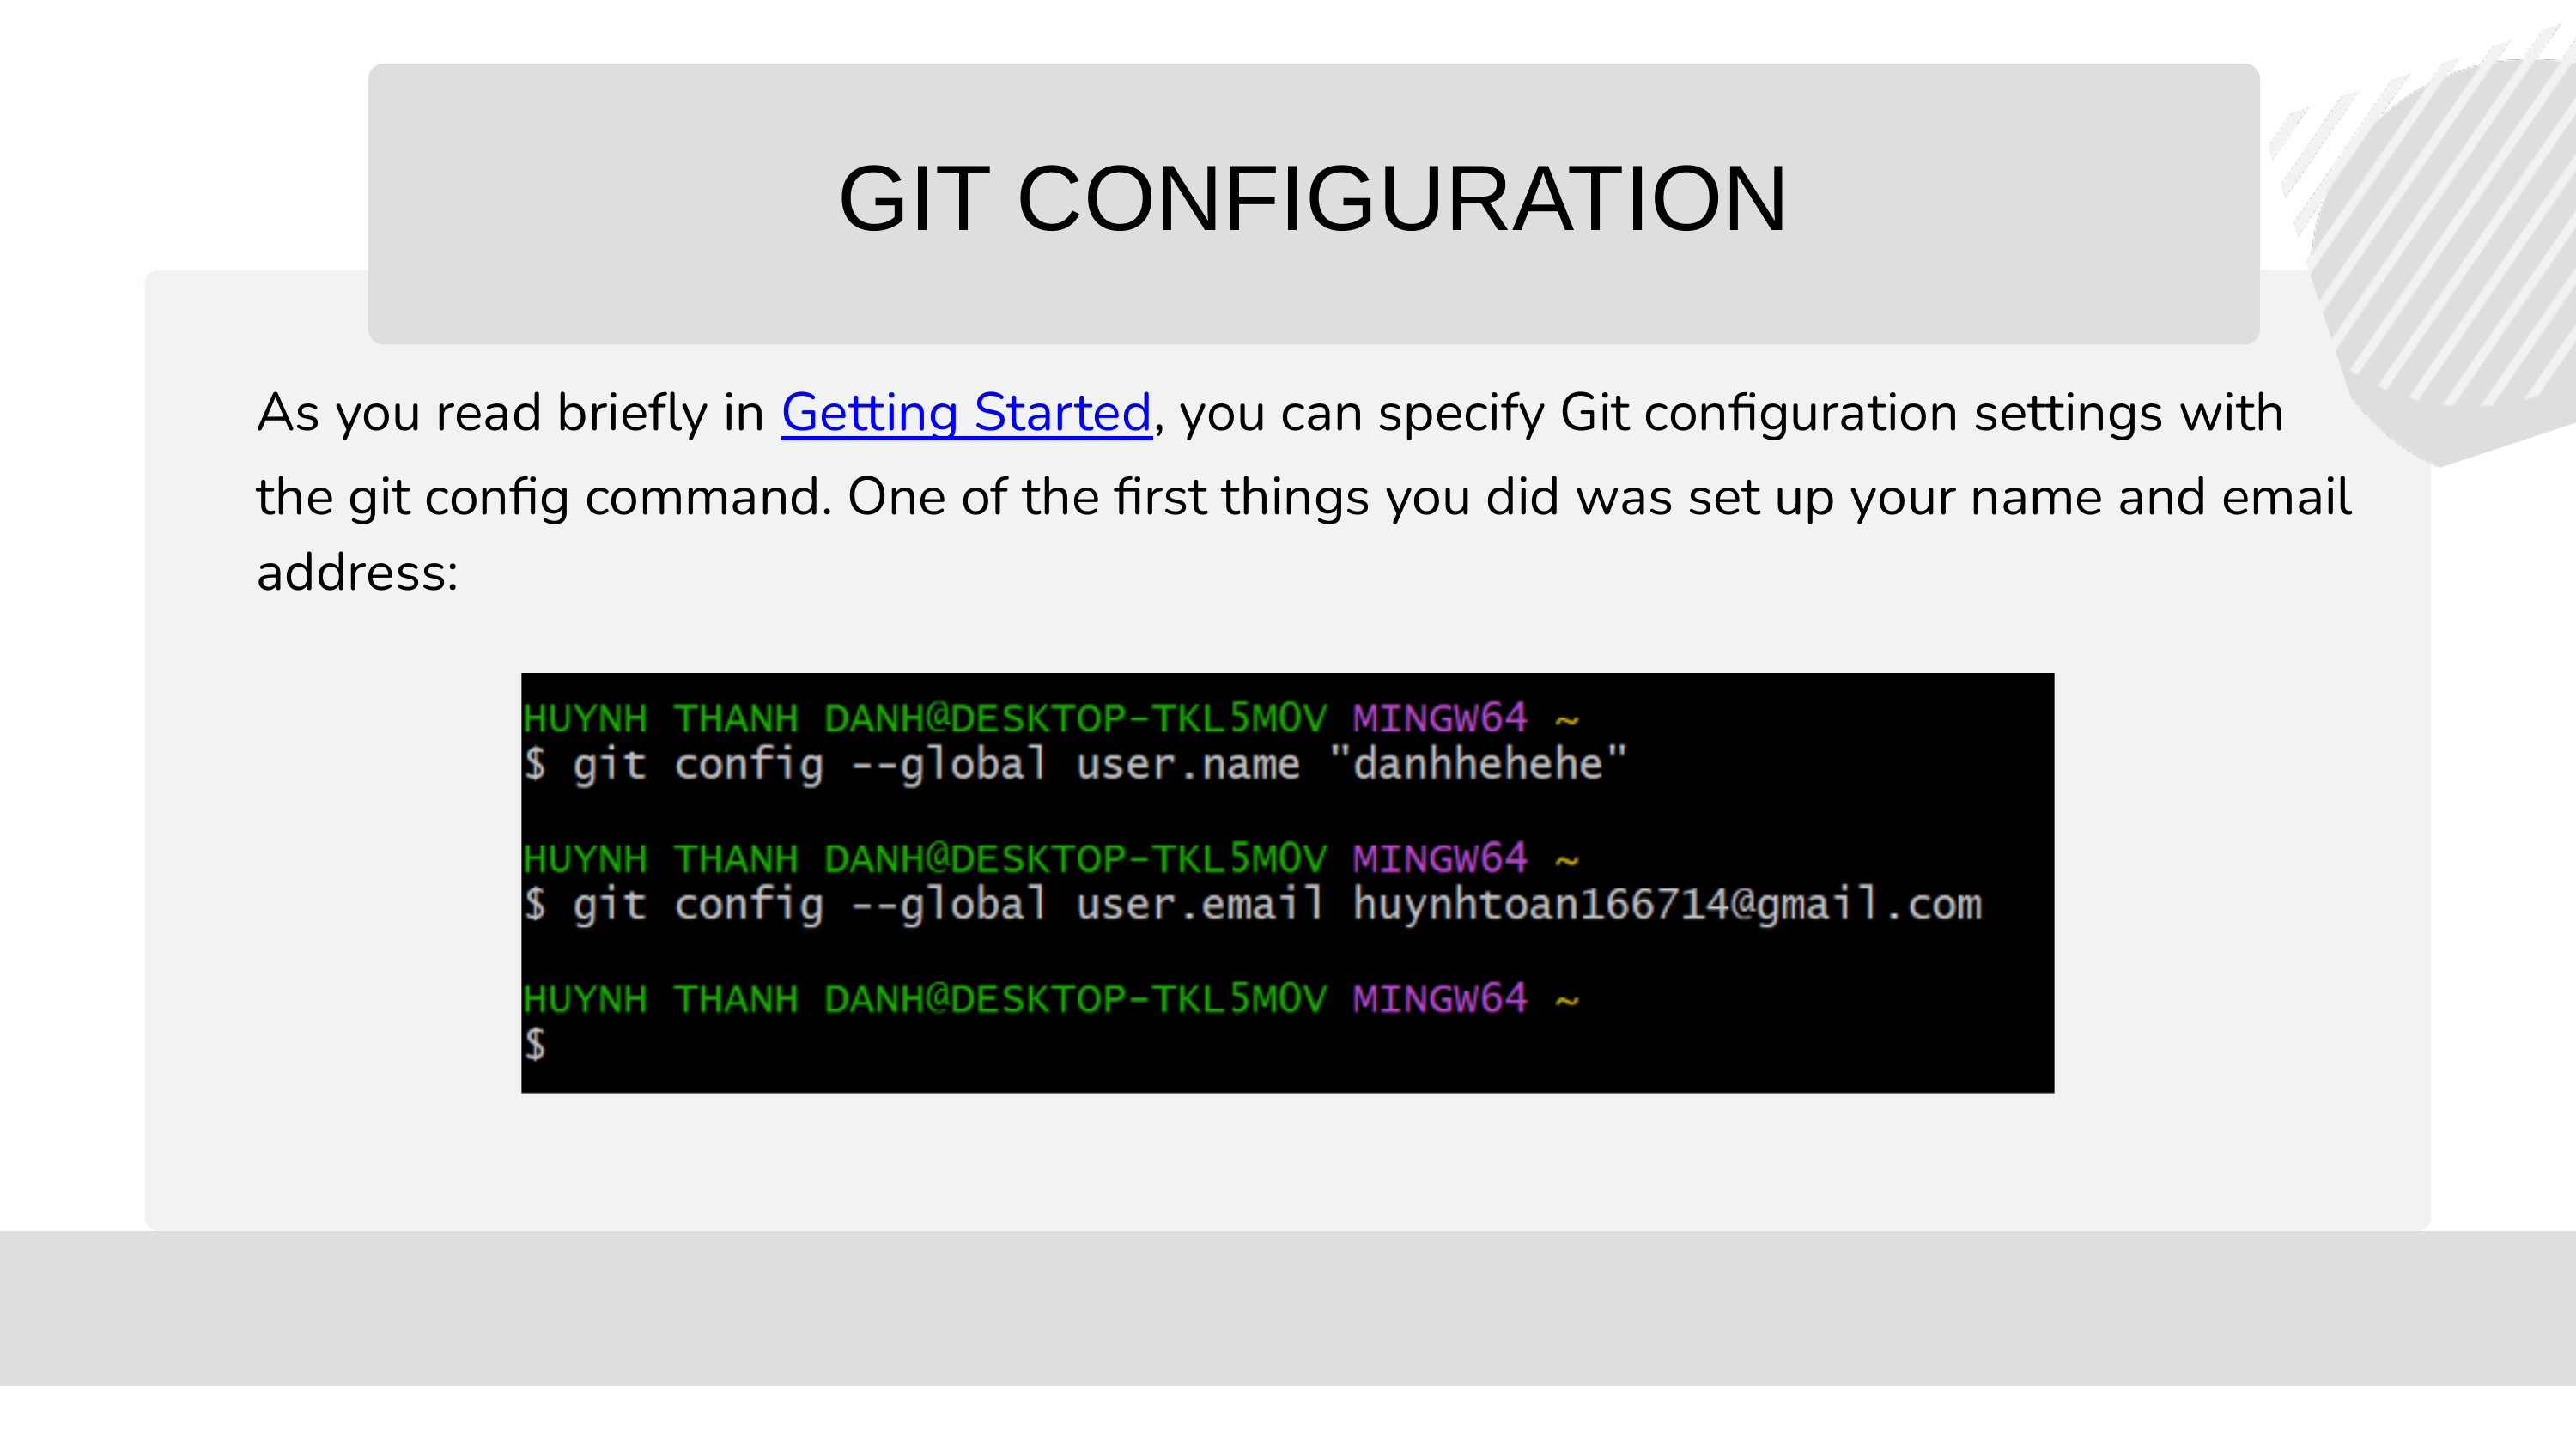

GIT CONFIGURATION

As you read briefly in Getting Started, you can specify Git configuration settings with the git config command. One of the first things you did was set up your name and email address: